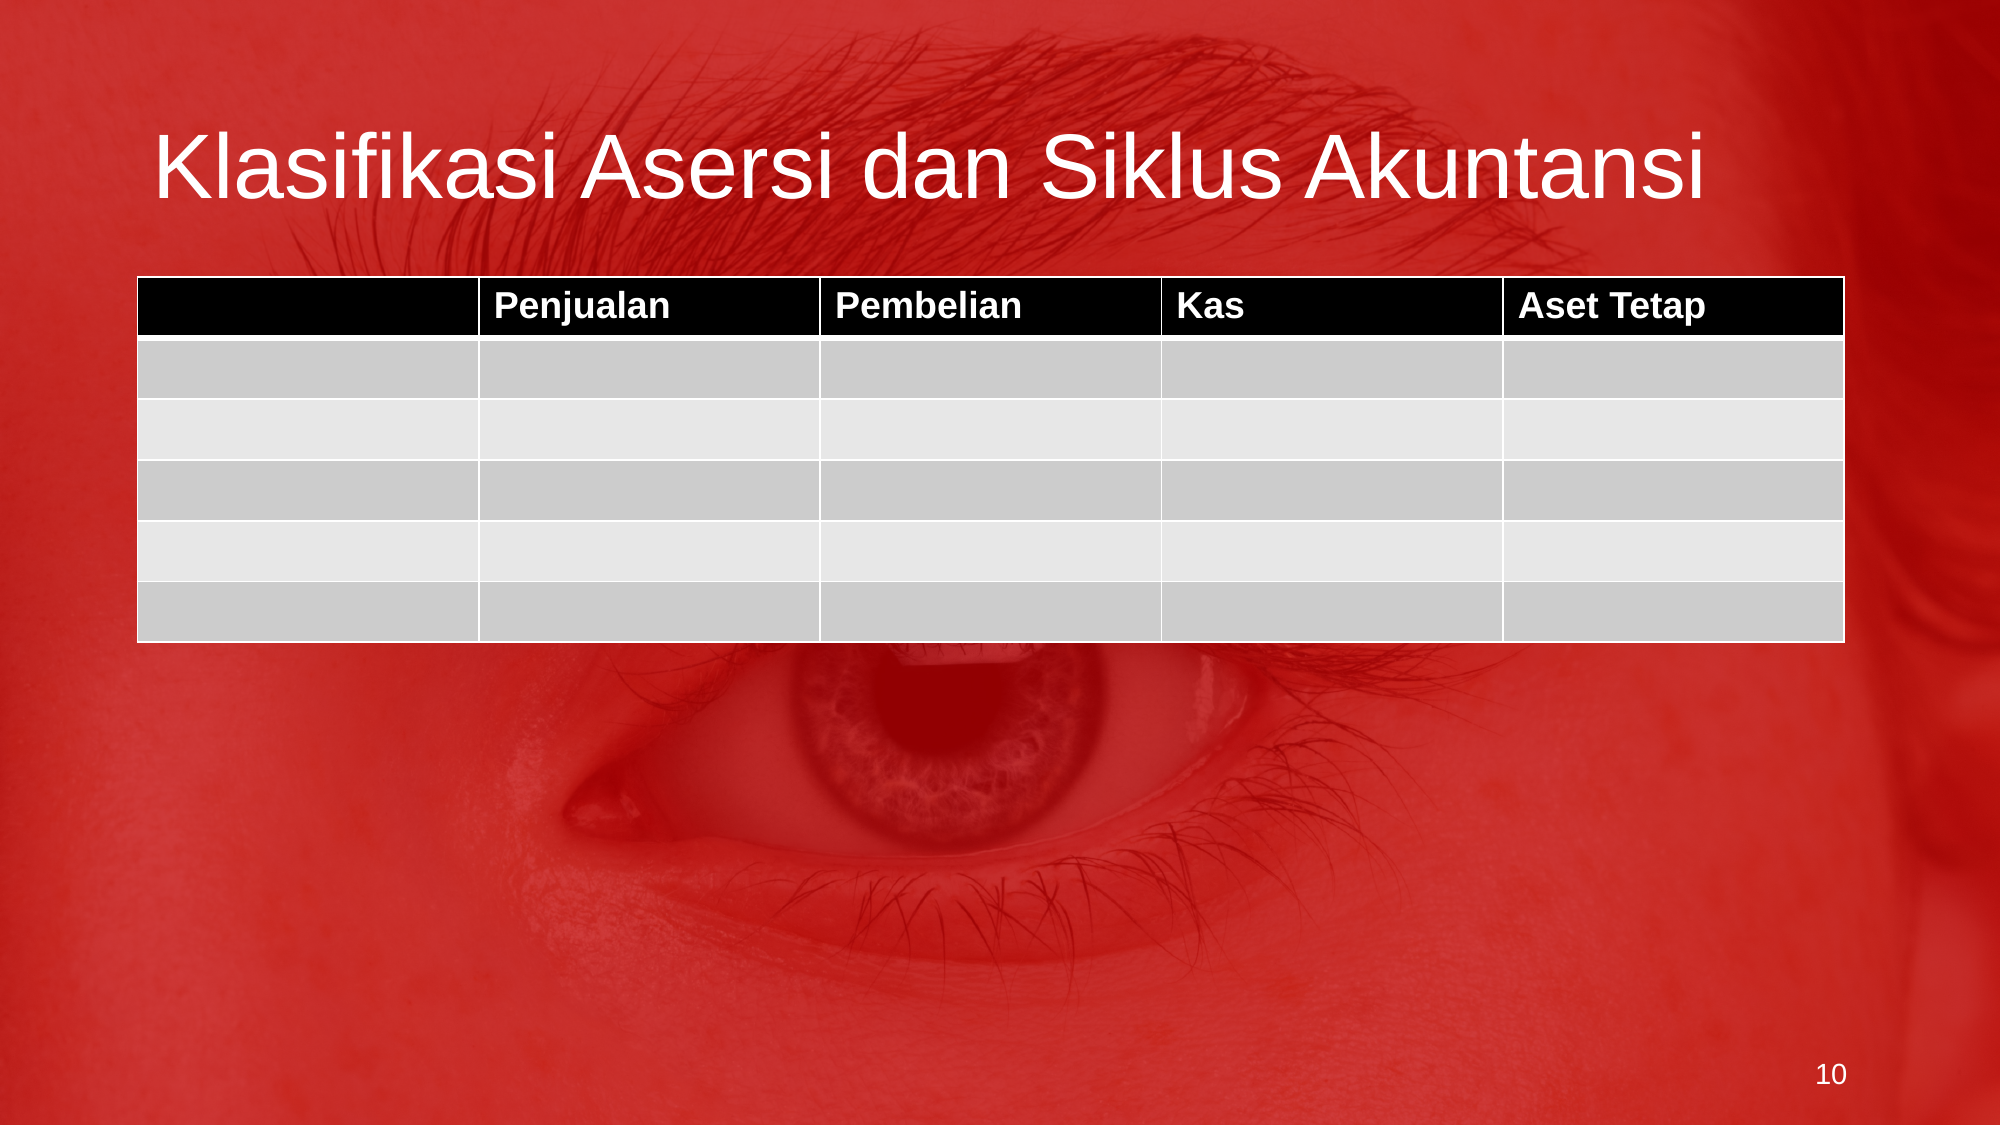

# Klasifikasi Asersi dan Siklus Akuntansi
|  | Penjualan | Pembelian | Kas | Aset Tetap |
| --- | --- | --- | --- | --- |
|  |  |  |  |  |
|  |  |  |  |  |
|  |  |  |  |  |
|  |  |  |  |  |
|  |  |  |  |  |
10